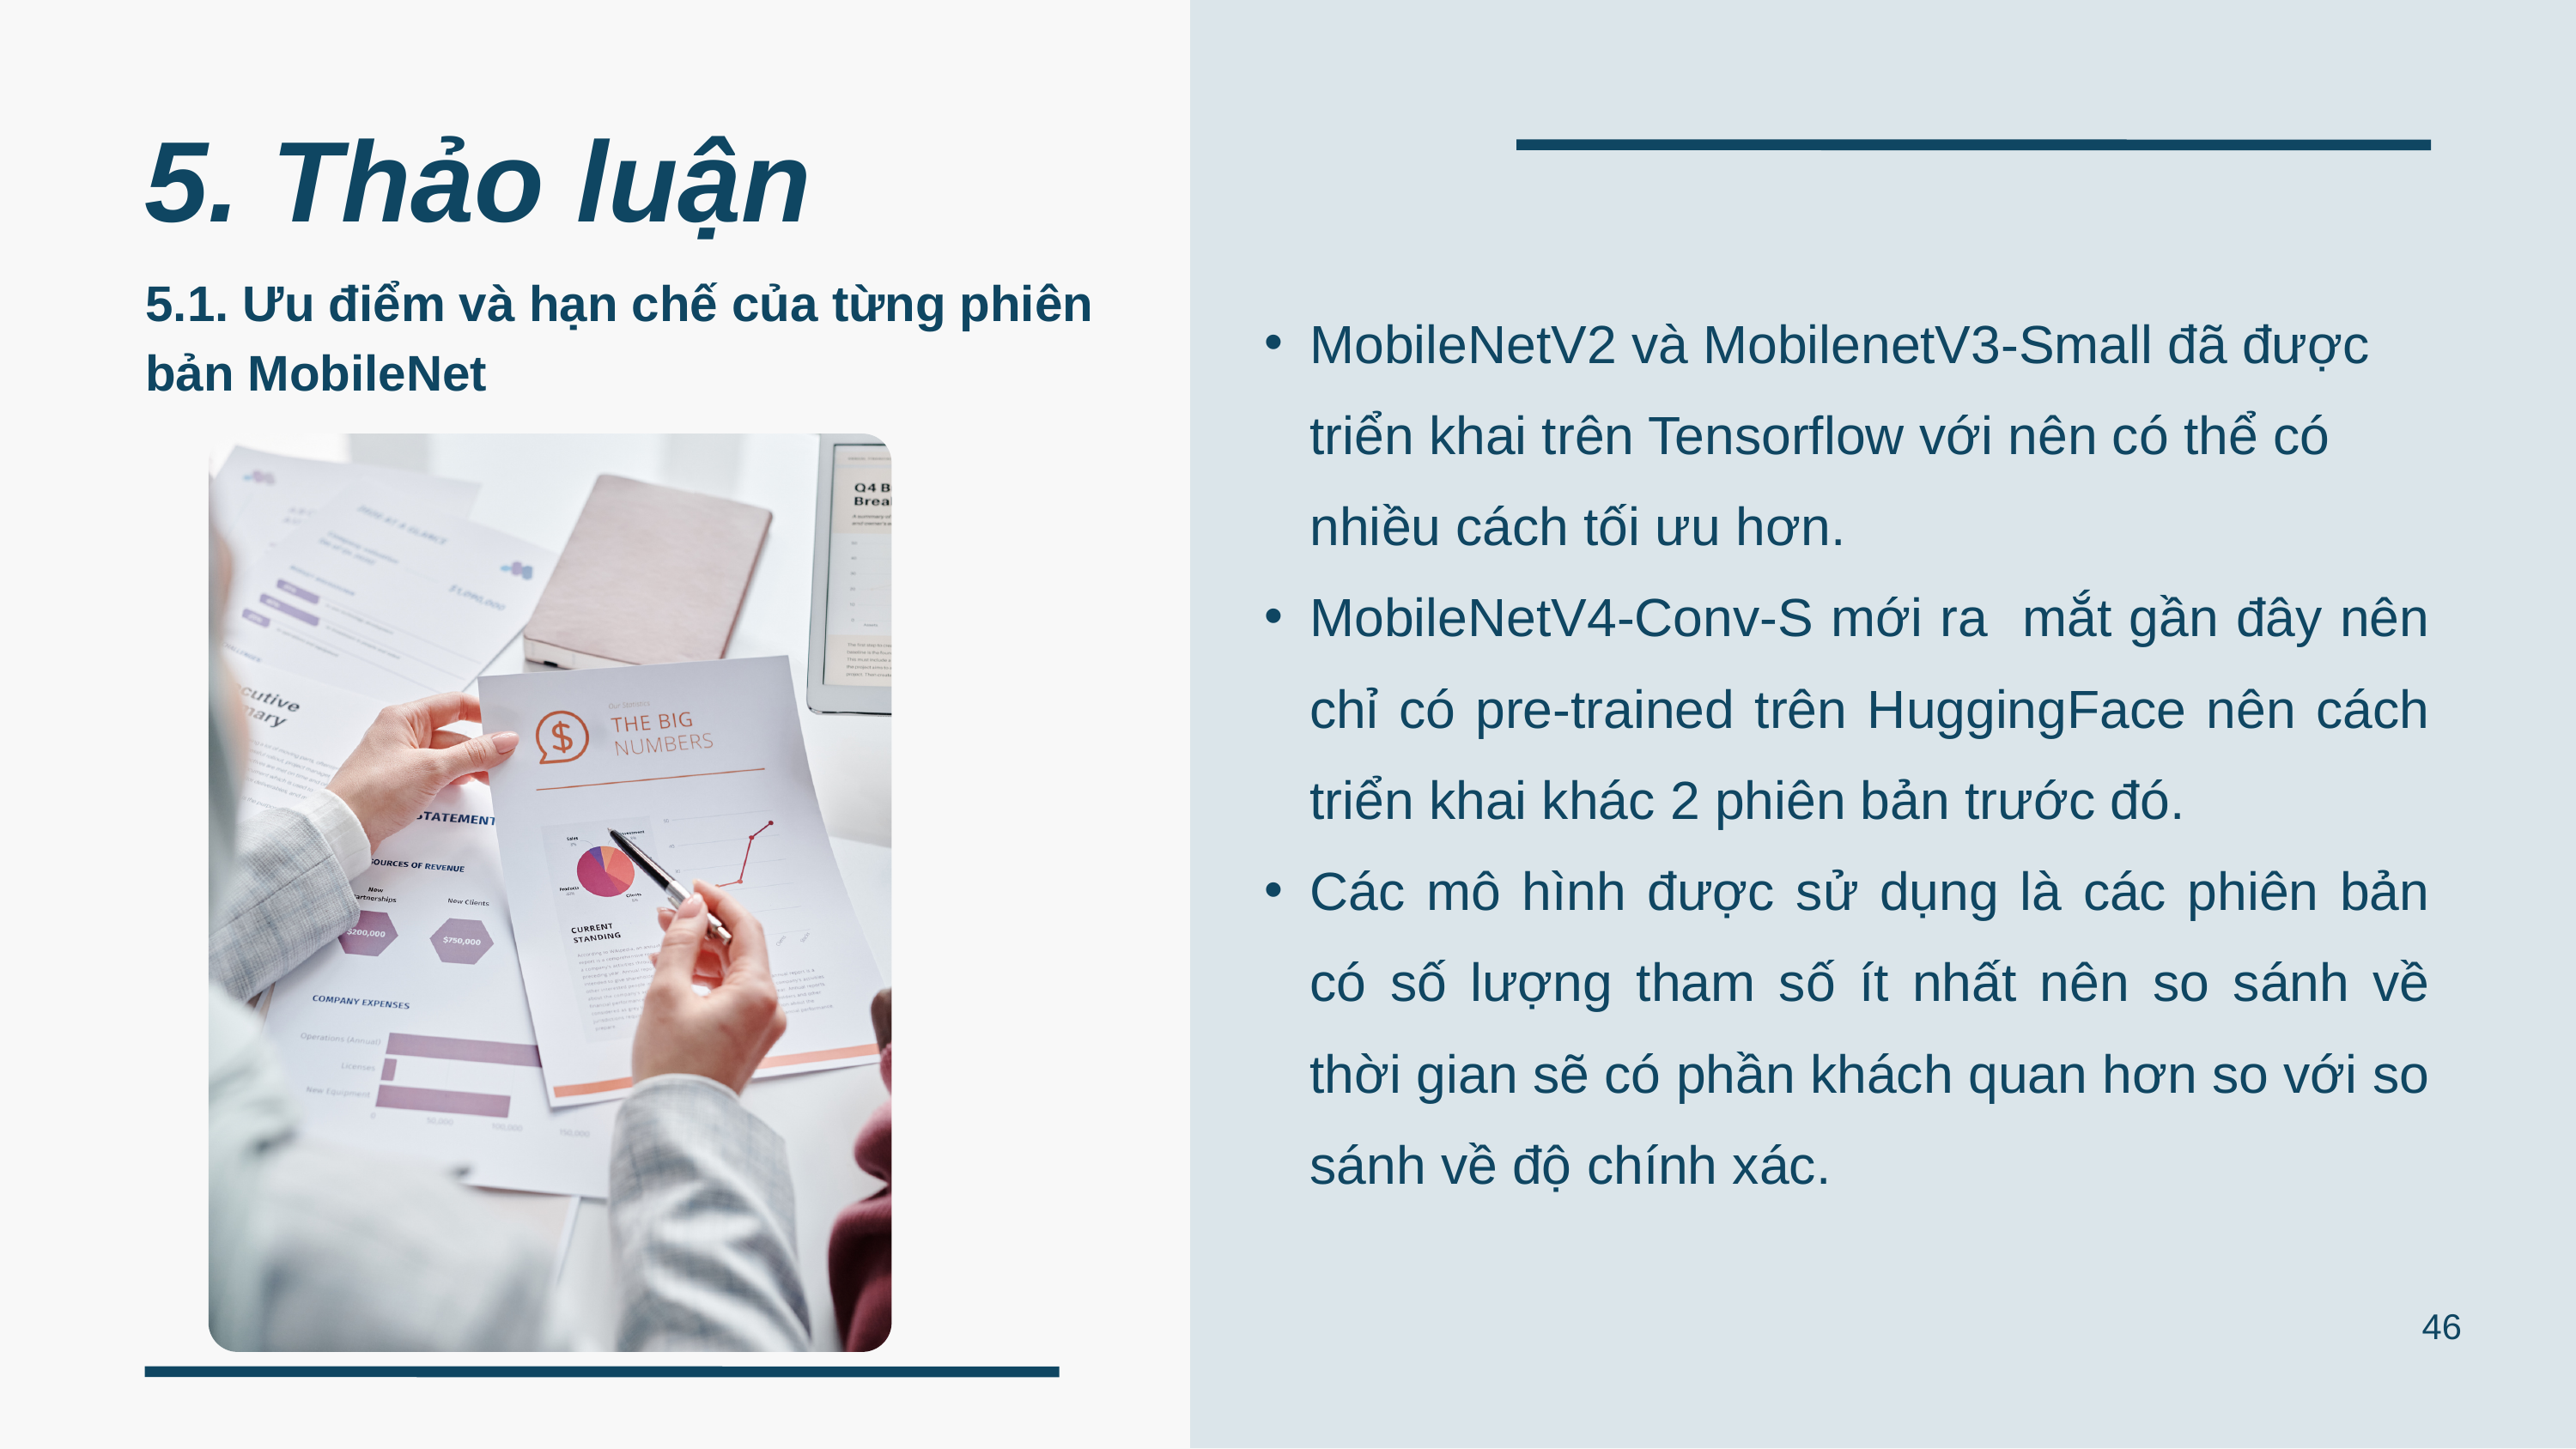

5. Thảo luận

5.1. Ưu điểm và hạn chế của từng phiên bản MobileNet
MobileNetV2 và MobilenetV3-Small đã được triển khai trên Tensorflow với nên có thể có nhiều cách tối ưu hơn.
MobileNetV4-Conv-S mới ra  mắt gần đây nên chỉ có pre-trained trên HuggingFace nên cách triển khai khác 2 phiên bản trước đó.
Các mô hình được sử dụng là các phiên bản có số lượng tham số ít nhất nên so sánh về thời gian sẽ có phần khách quan hơn so với so sánh về độ chính xác.

46